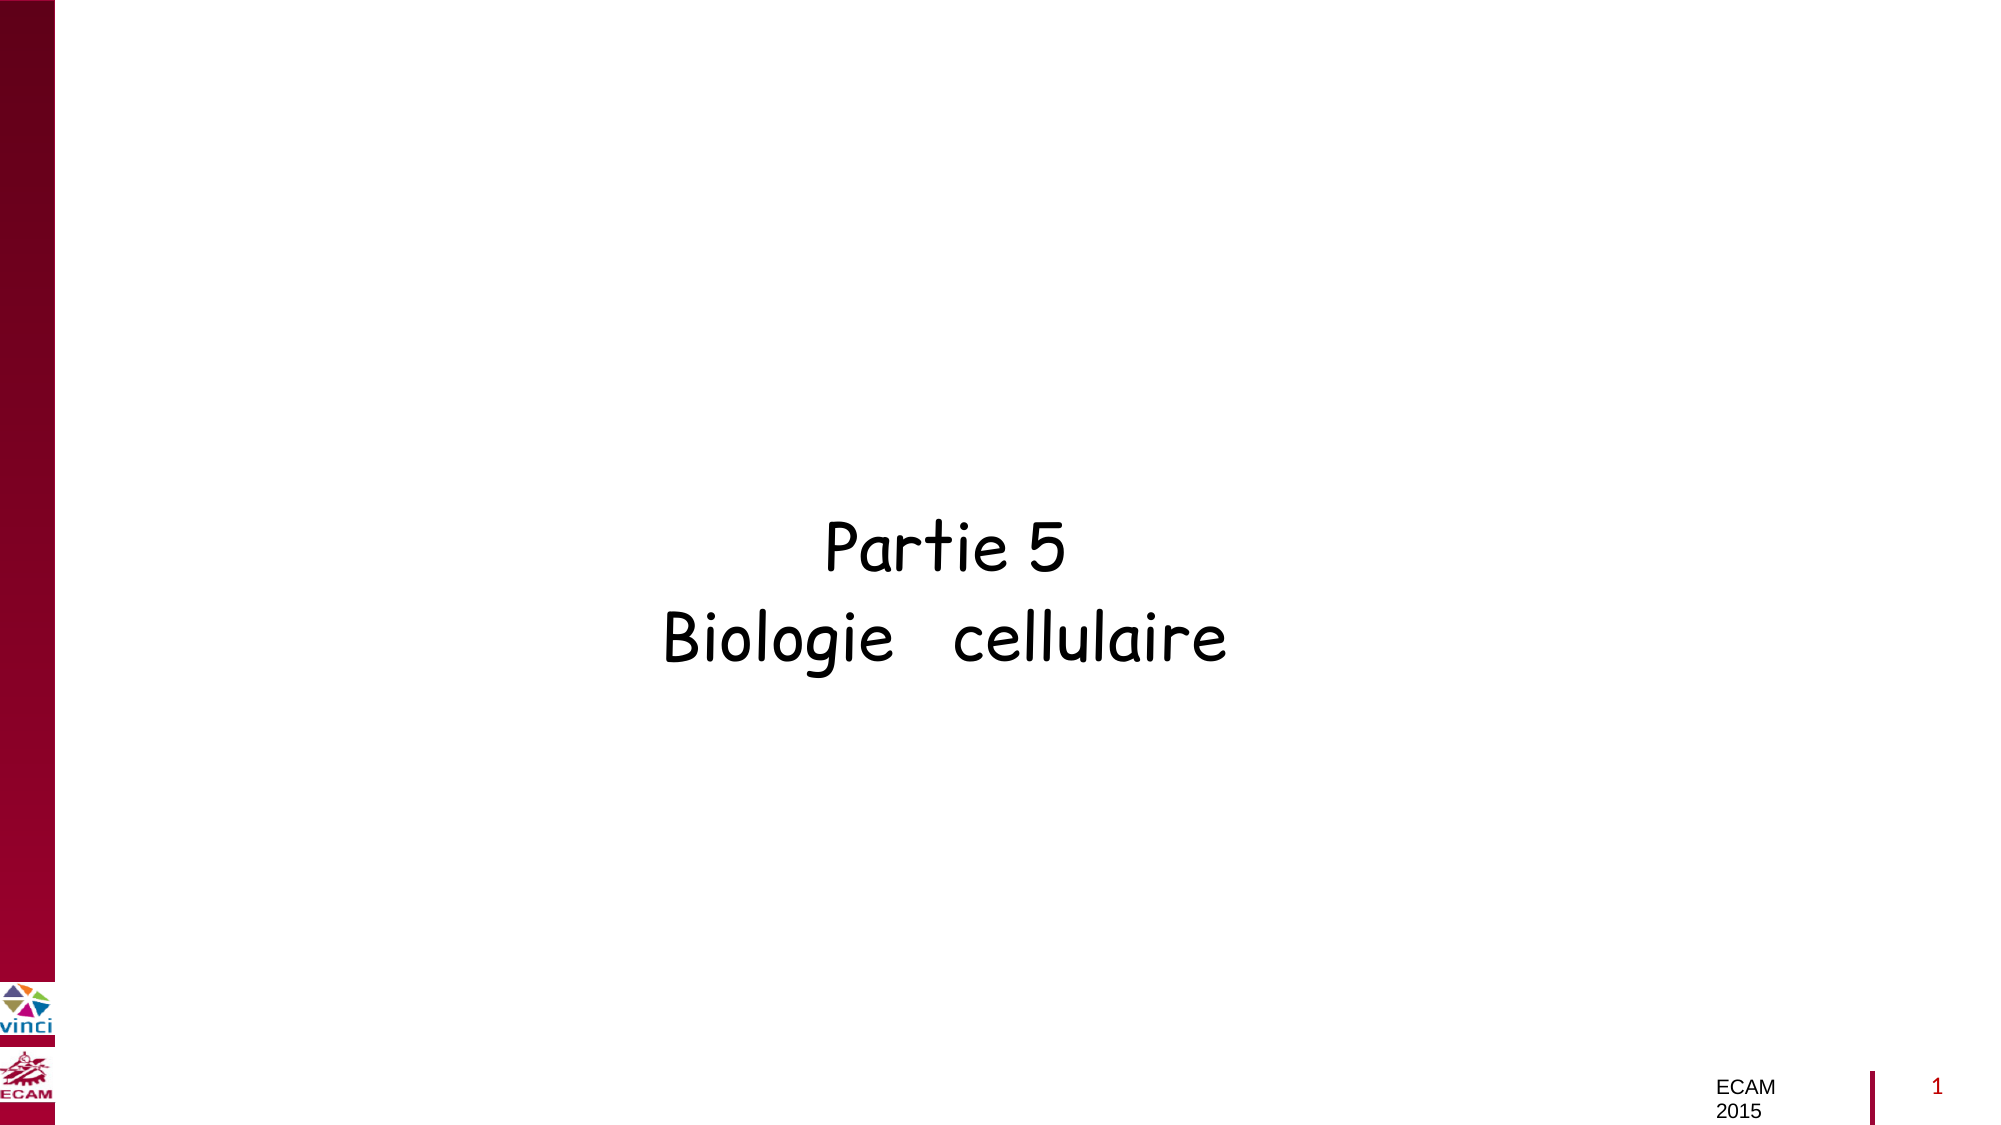

B2040-Chimie du vivant et environnement
Partie 5
Biologie
cellulaire

1
ECAM 2015